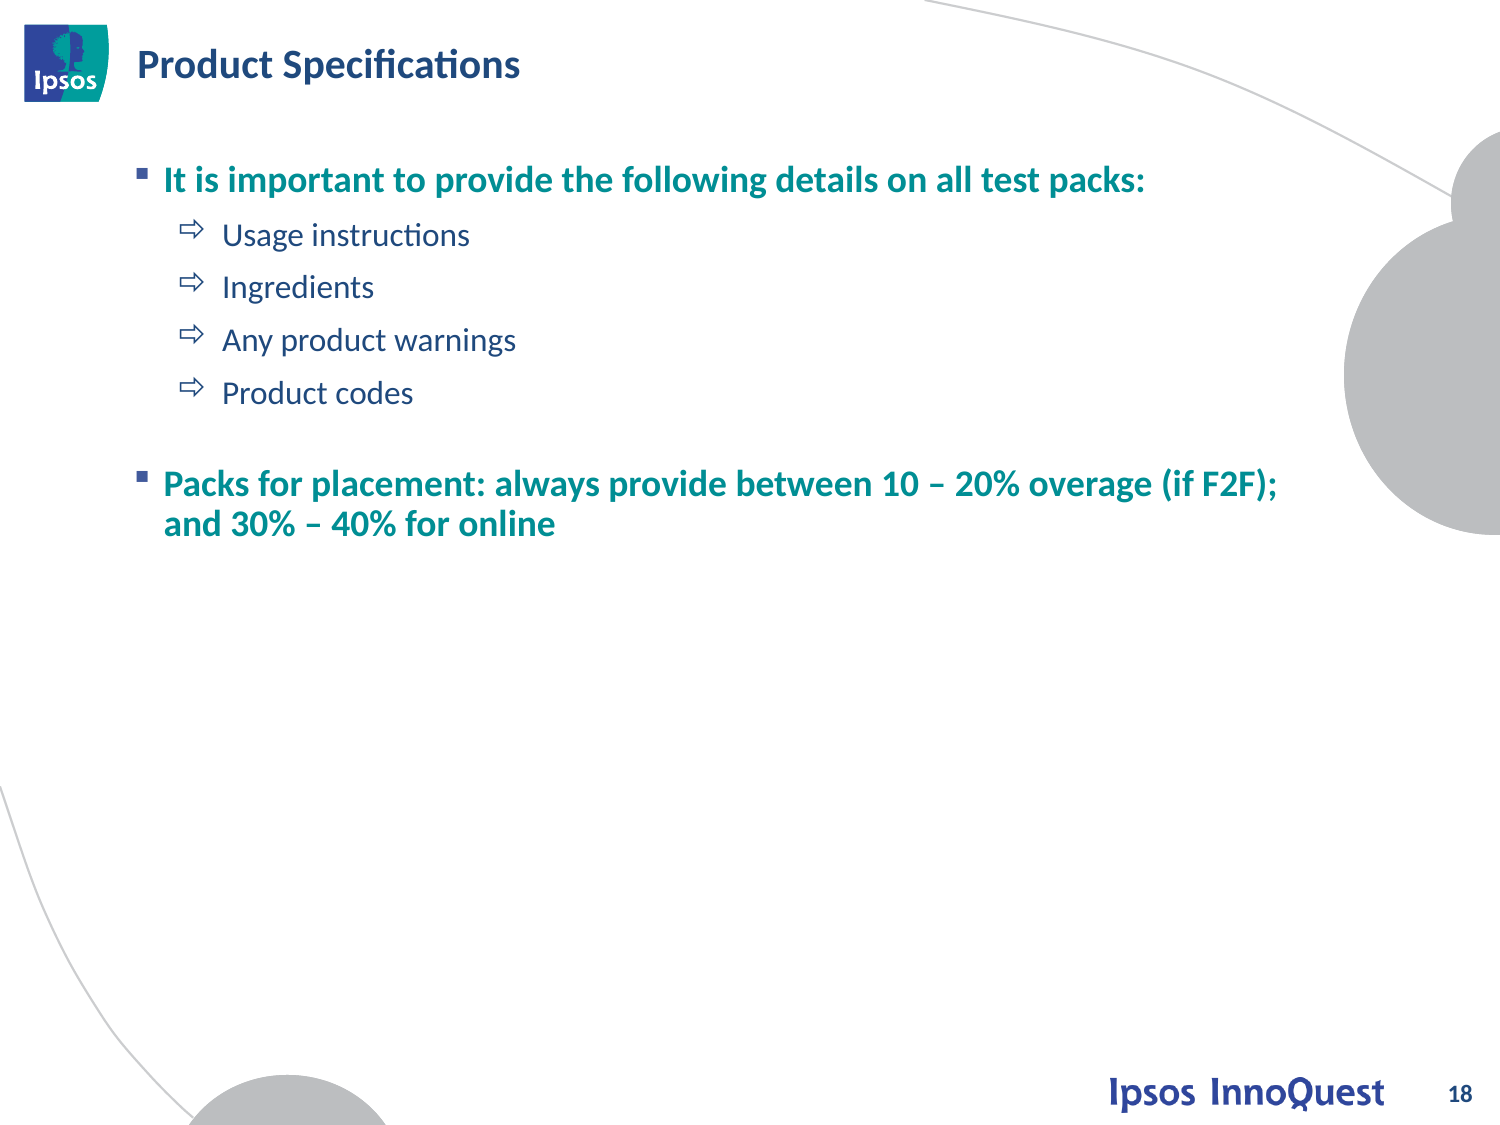

# Product Specifications
It is important to provide the following details on all test packs:
Usage instructions
Ingredients
Any product warnings
Product codes
Packs for placement: always provide between 10 – 20% overage (if F2F); and 30% – 40% for online
18